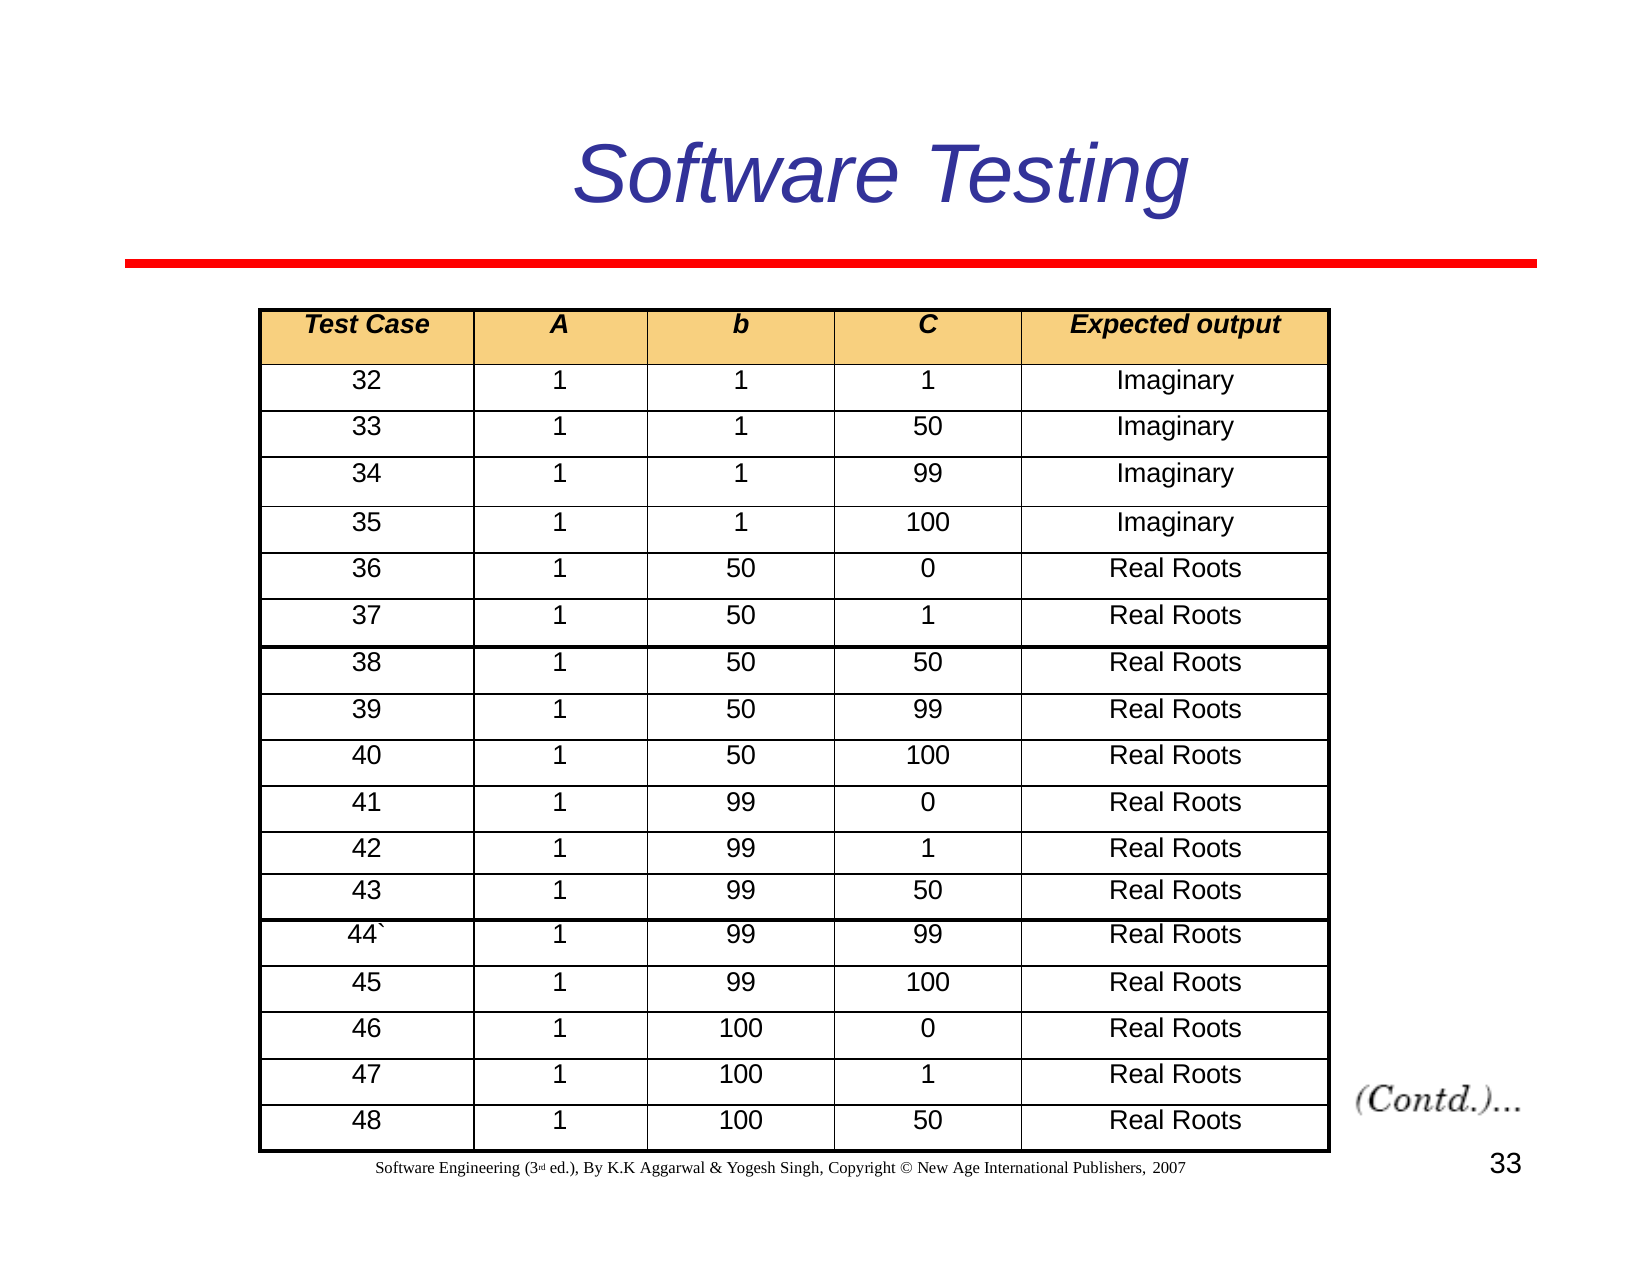

# Software Testing

| Test Case | A | b | C | Expected output |
| --- | --- | --- | --- | --- |
| 32 | 1 | 1 | 1 | Imaginary |
| 33 | 1 | 1 | 50 | Imaginary |
| 34 | 1 | 1 | 99 | Imaginary |
| 35 | 1 | 1 | 100 | Imaginary |
| 36 | 1 | 50 | 0 | Real Roots |
| 37 | 1 | 50 | 1 | Real Roots |
| 38 | 1 | 50 | 50 | Real Roots |
| 39 | 1 | 50 | 99 | Real Roots |
| 40 | 1 | 50 | 100 | Real Roots |
| 41 | 1 | 99 | 0 | Real Roots |
| 42 | 1 | 99 | 1 | Real Roots |
| 43 | 1 | 99 | 50 | Real Roots |
| 44` | 1 | 99 | 99 | Real Roots |
| 45 | 1 | 99 | 100 | Real Roots |
| 46 | 1 | 100 | 0 | Real Roots |
| 47 | 1 | 100 | 1 | Real Roots |
| 48 | 1 | 100 | 50 | Real Roots |

33
Software Engineering (3rd  ed.), By K.K Aggarwal & Yogesh Singh, Copyright © New Age International Publishers, 2007